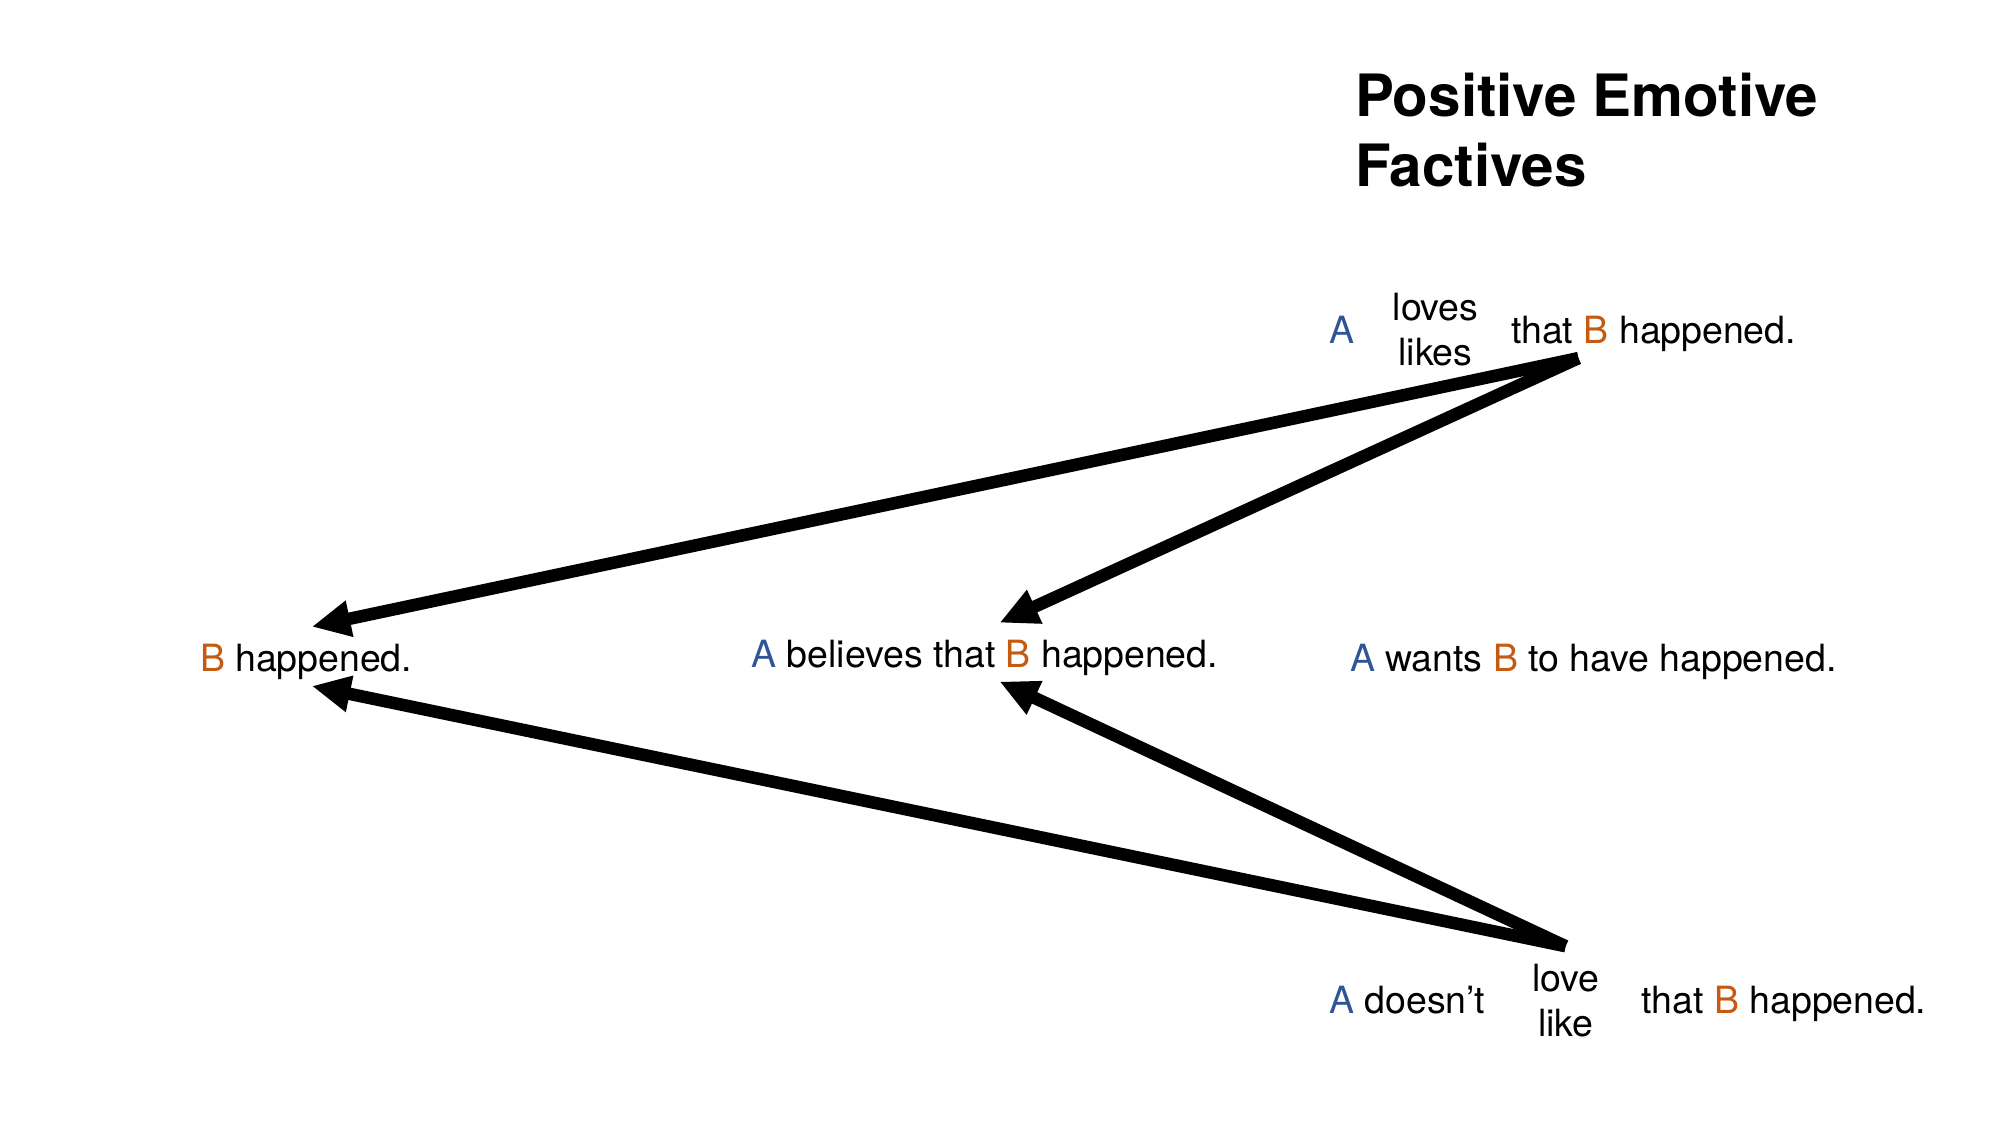

Positive Emotive Factives
loves
likes
A believes that B happened.
A believes that B happened.
B happened.
A wants B to have happened.
love
like
A doesn’t believes that B happened.